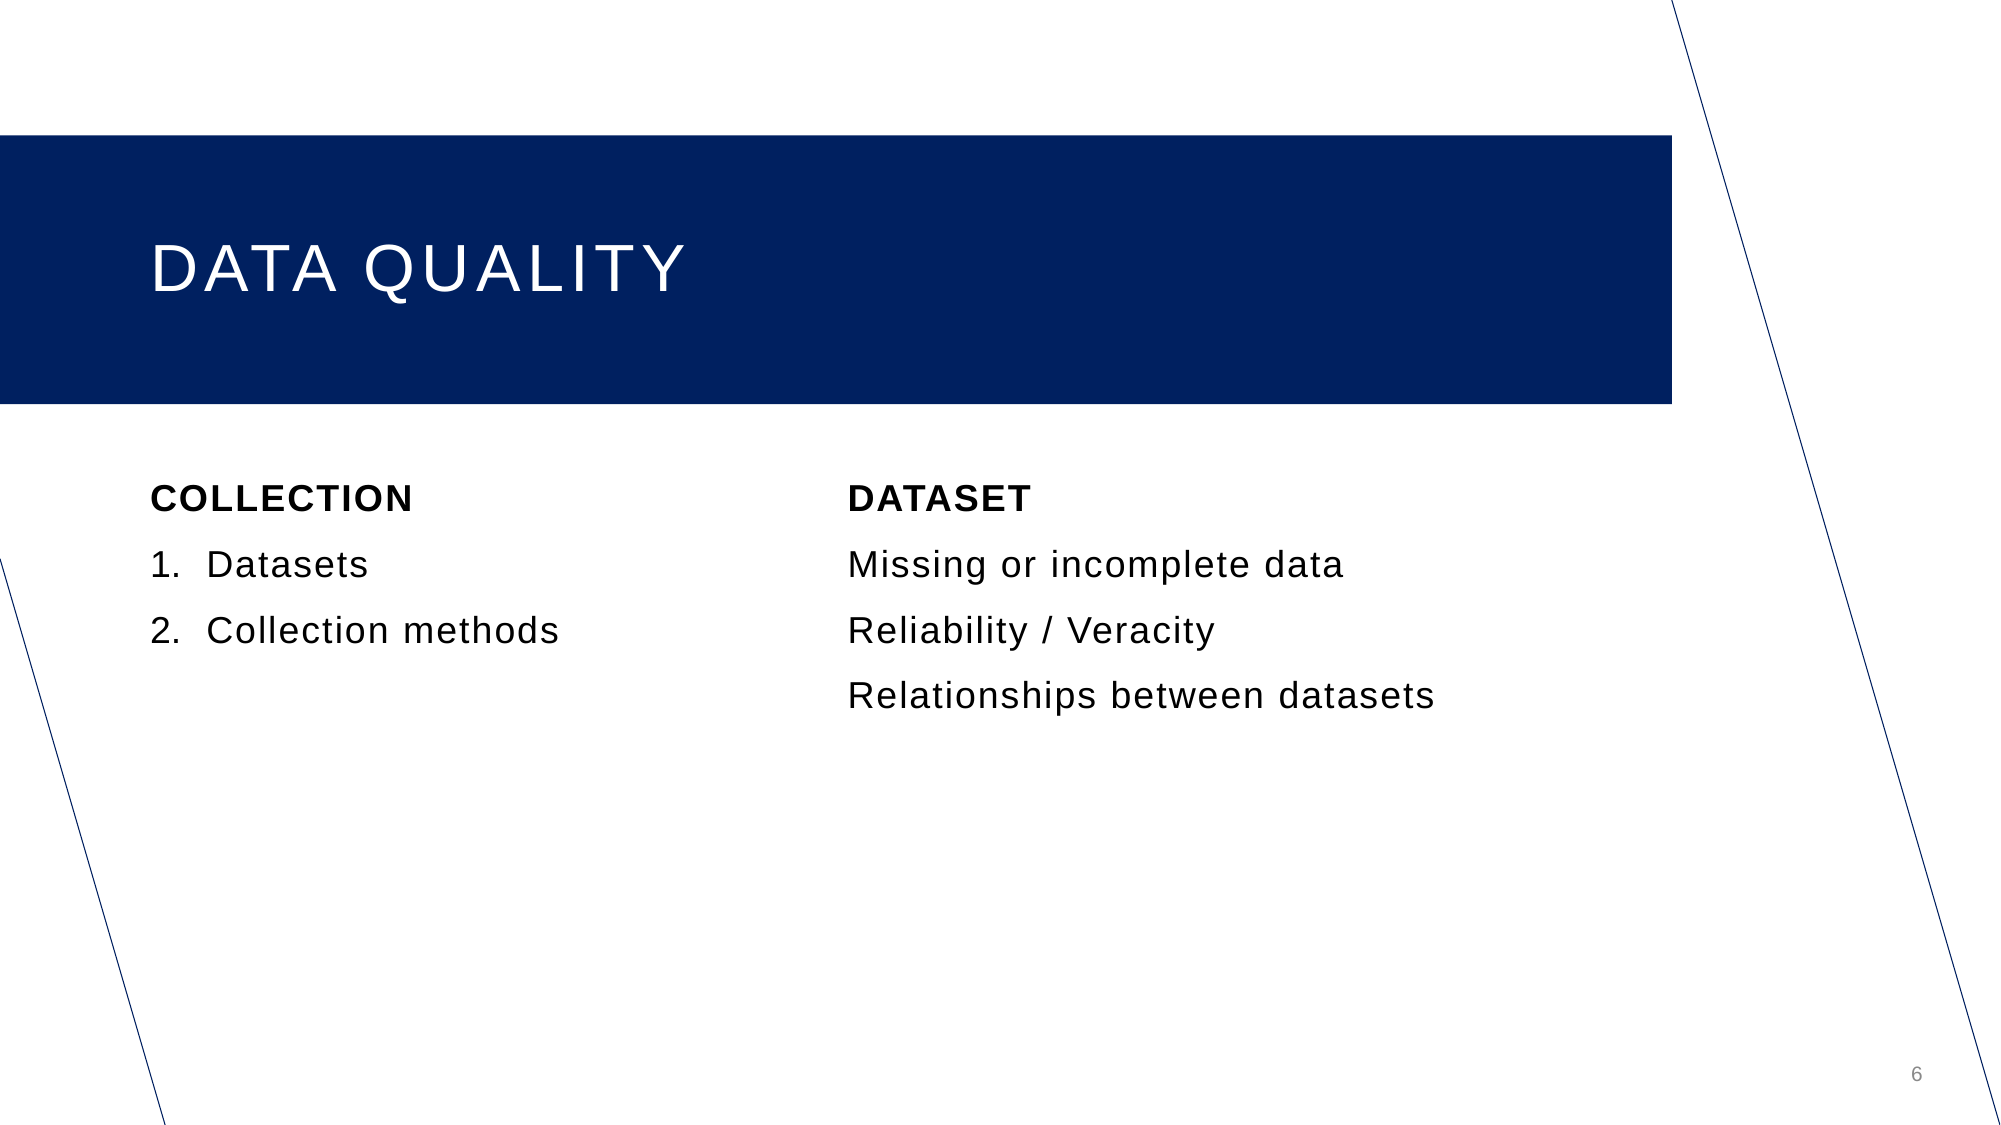

# Data Quality
COLLECTION
Datasets
Collection methods

DATASET
Missing or incomplete data
Reliability / Veracity
Relationships between datasets

6